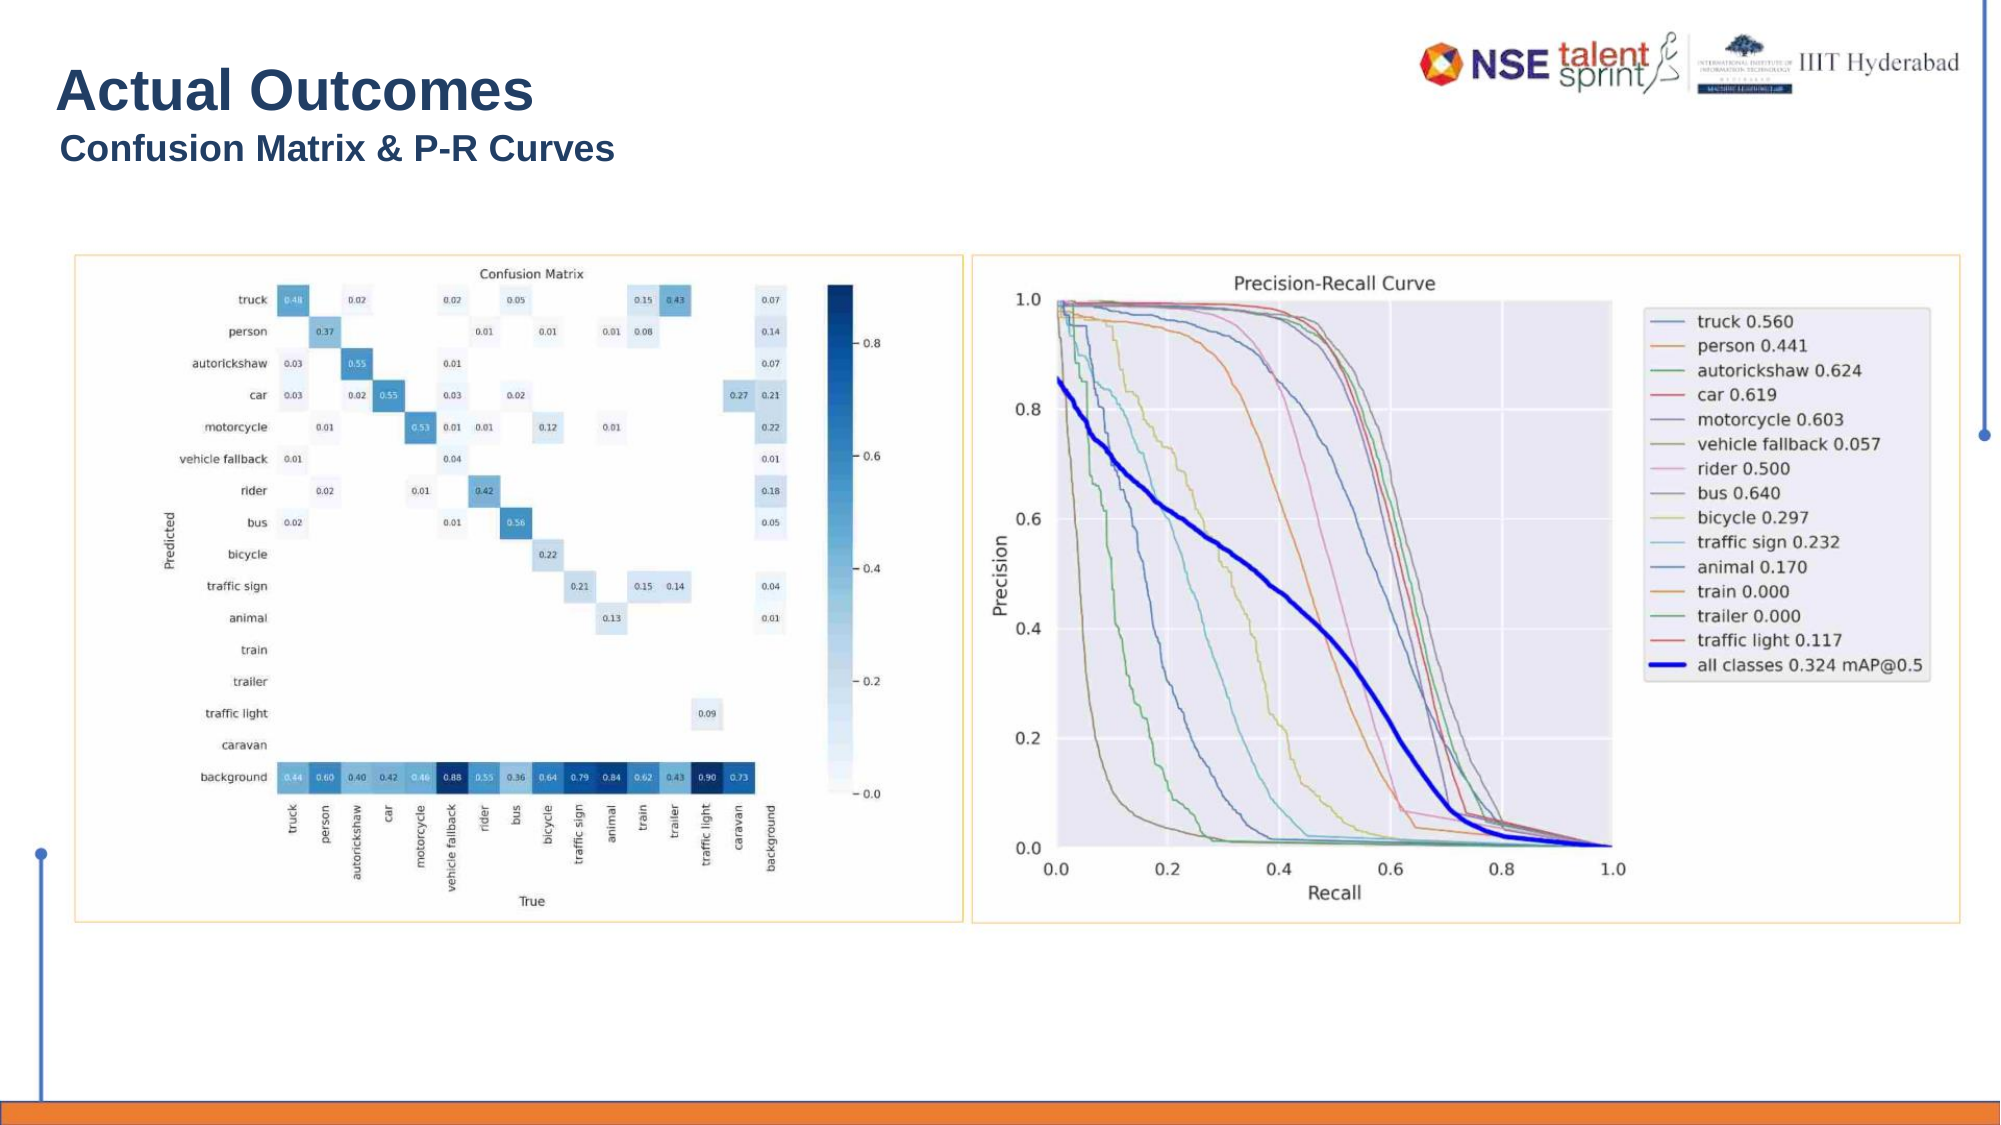

Actual Outcomes
Confusion Matrix & P-R Curves